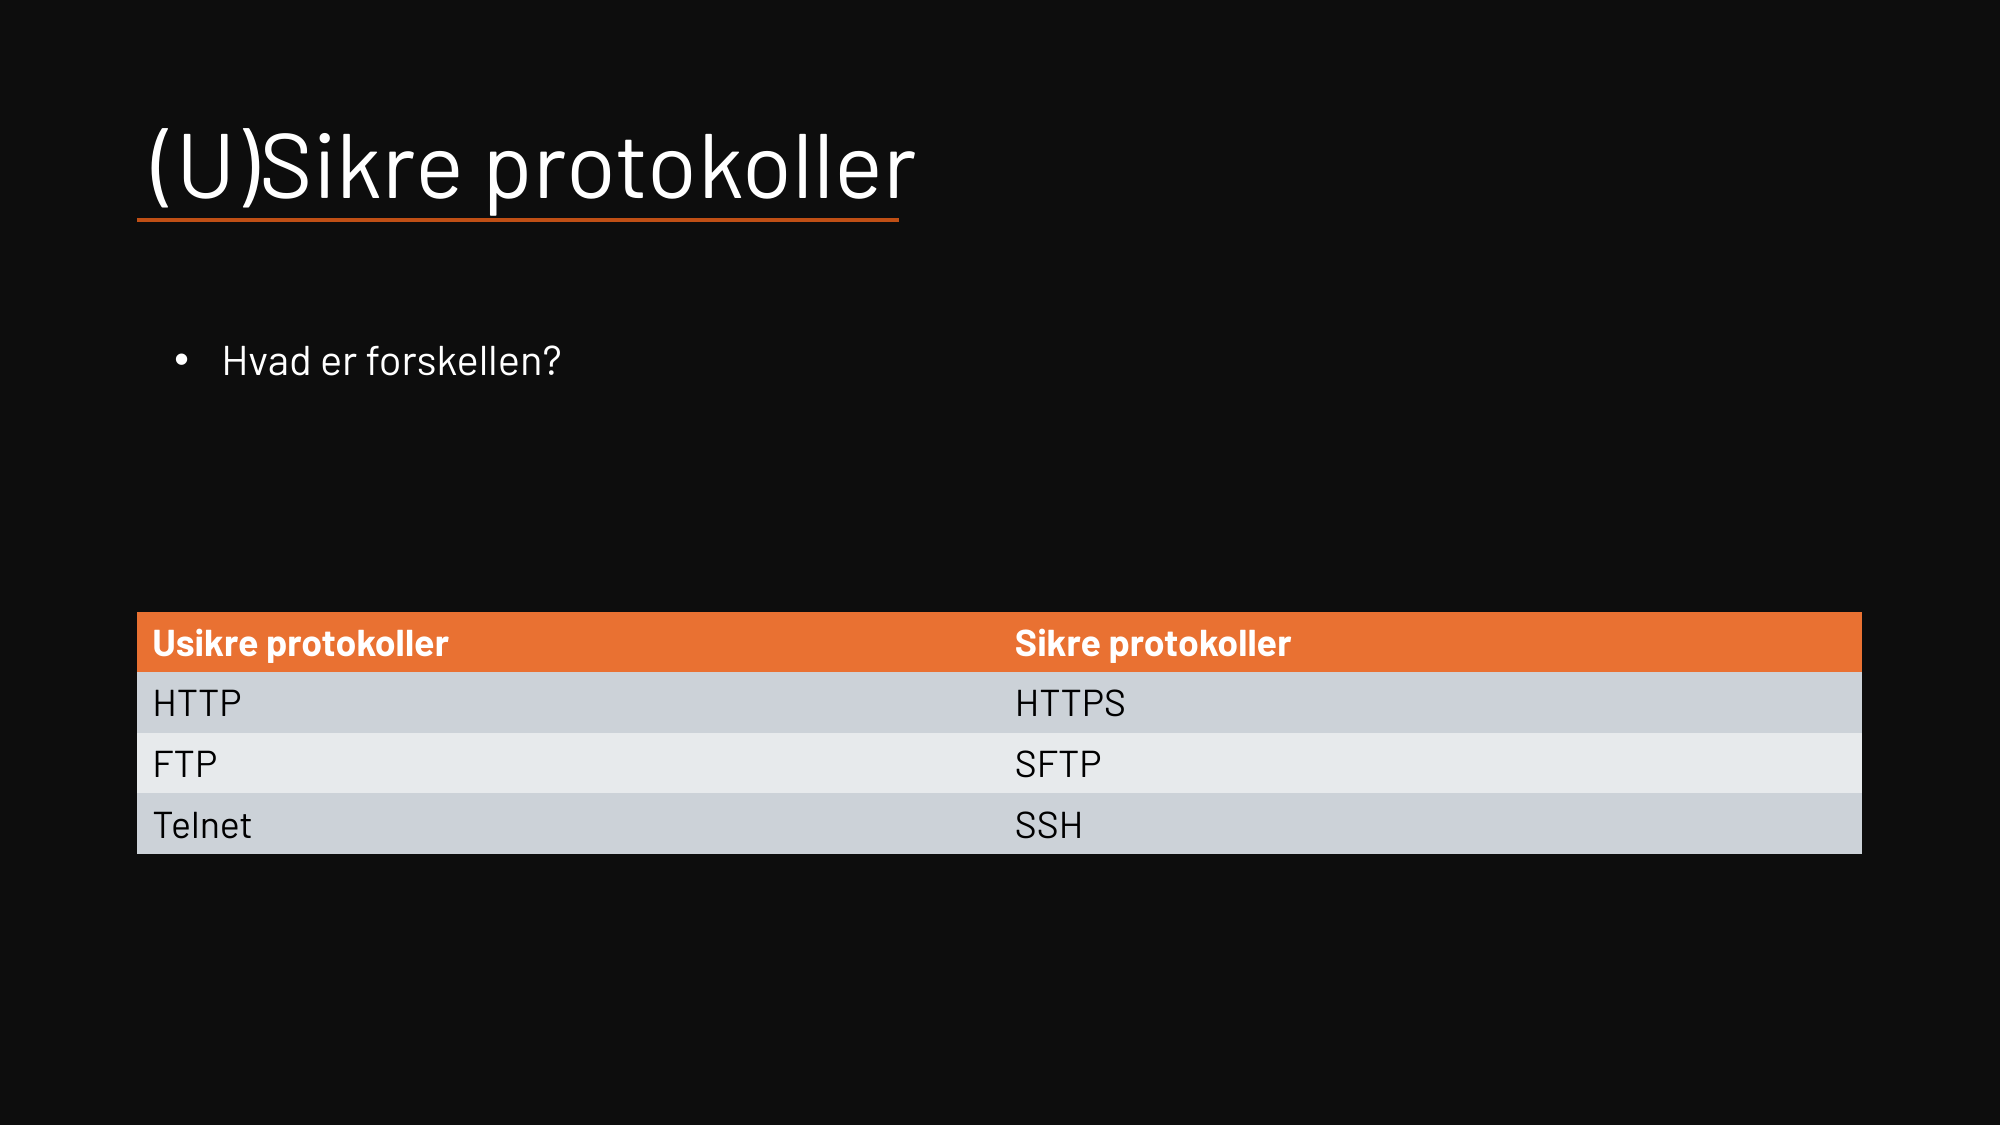

# (U)Sikre protokoller
Hvad er forskellen?
| Usikre protokoller | Sikre protokoller |
| --- | --- |
| HTTP | HTTPS |
| FTP | SFTP |
| Telnet | SSH |